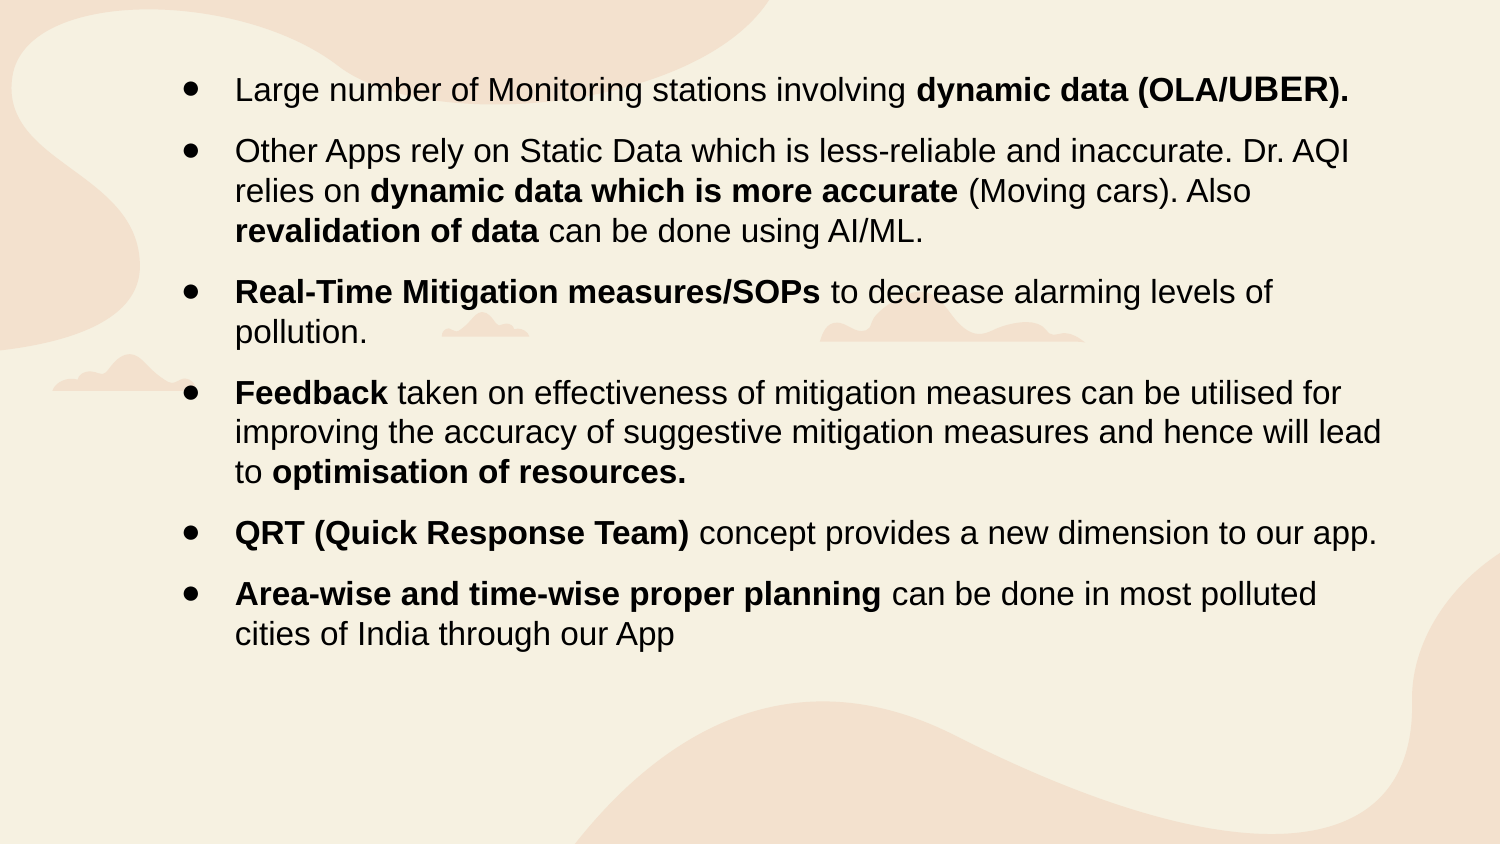

Large number of Monitoring stations involving dynamic data (OLA/UBER).
Other Apps rely on Static Data which is less-reliable and inaccurate. Dr. AQI relies on dynamic data which is more accurate (Moving cars). Also revalidation of data can be done using AI/ML.
Real-Time Mitigation measures/SOPs to decrease alarming levels of pollution.
Feedback taken on effectiveness of mitigation measures can be utilised for improving the accuracy of suggestive mitigation measures and hence will lead to optimisation of resources.
QRT (Quick Response Team) concept provides a new dimension to our app.
Area-wise and time-wise proper planning can be done in most polluted cities of India through our App